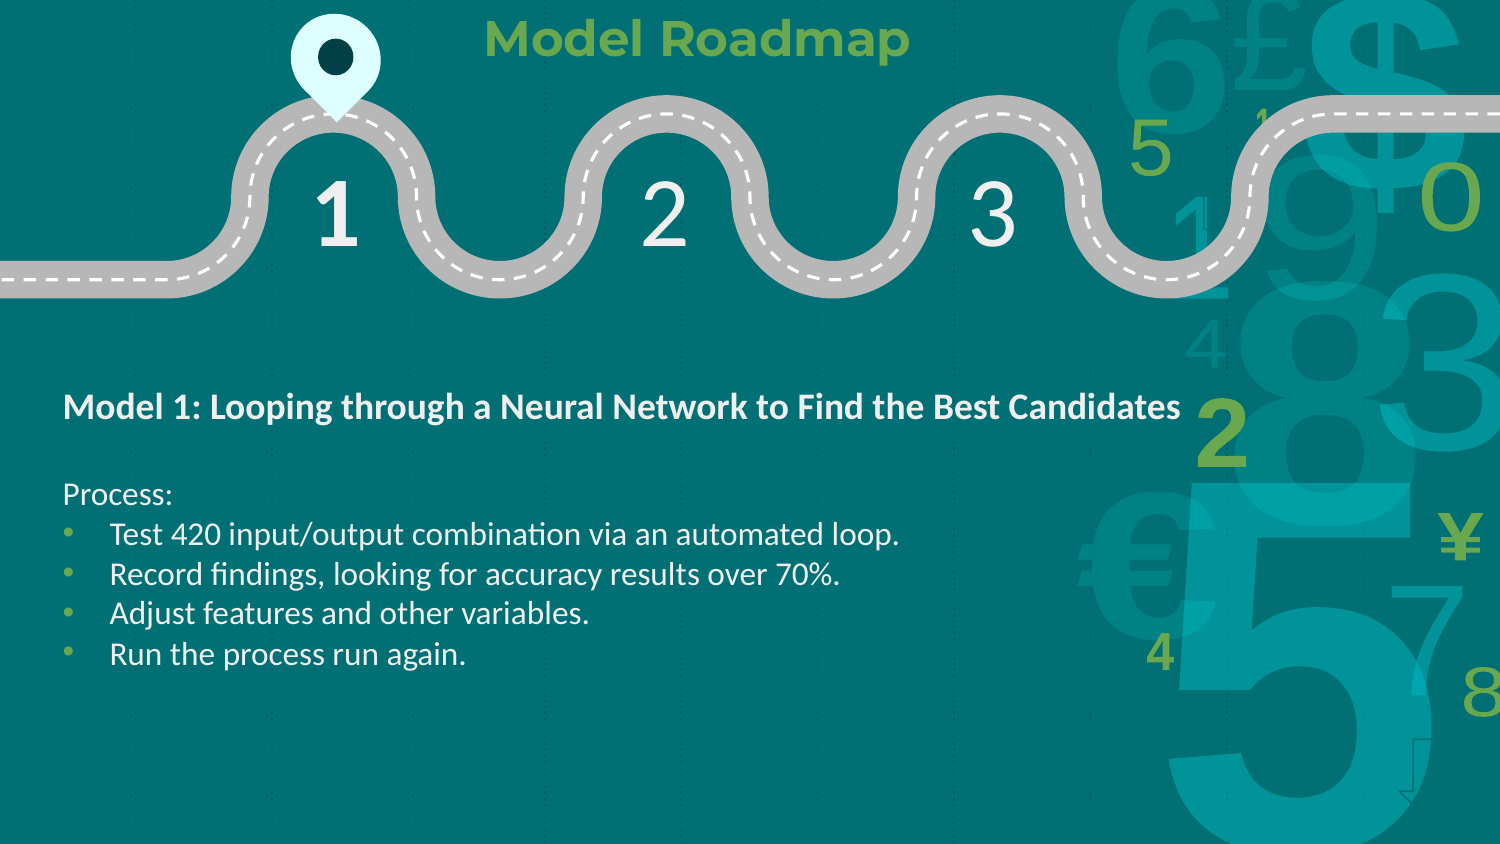

Model Roadmap

8

1
2
3
Model 1: Looping through a Neural Network to Find the Best Candidates

Process:
Test 420 input/output combination via an automated loop.
Record findings, looking for accuracy results over 70%.
Adjust features and other variables.
Run the process run again.